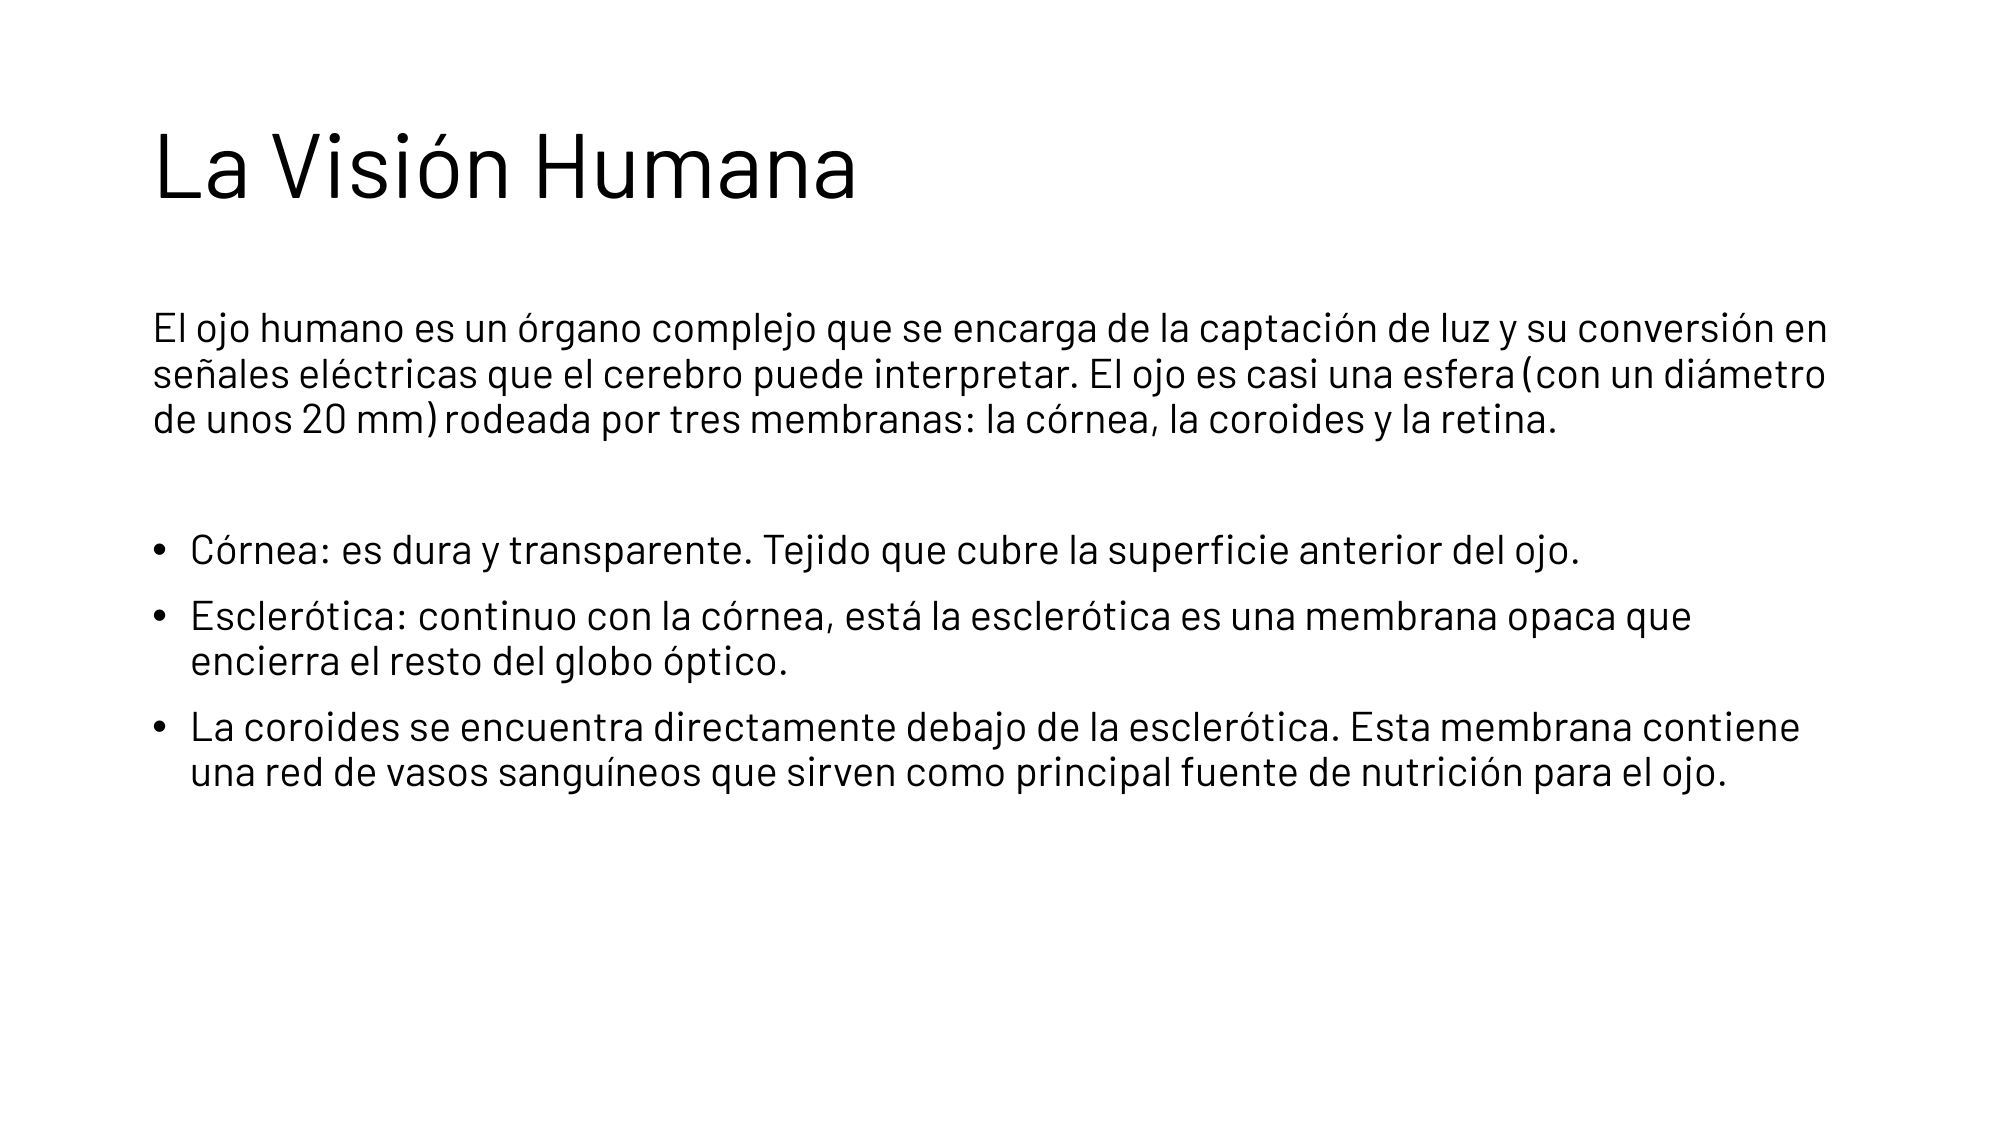

# La Visión Humana
El ojo humano es un órgano complejo que se encarga de la captación de luz y su conversión en señales eléctricas que el cerebro puede interpretar. El ojo es casi una esfera (con un diámetro de unos 20 mm) rodeada por tres membranas: la córnea, la coroides y la retina.

Córnea: es dura y transparente. Tejido que cubre la superficie anterior del ojo.
Esclerótica: continuo con la córnea, está la esclerótica es una membrana opaca que encierra el resto del globo óptico.
La coroides se encuentra directamente debajo de la esclerótica. Esta membrana contiene una red de vasos sanguíneos que sirven como principal fuente de nutrición para el ojo.